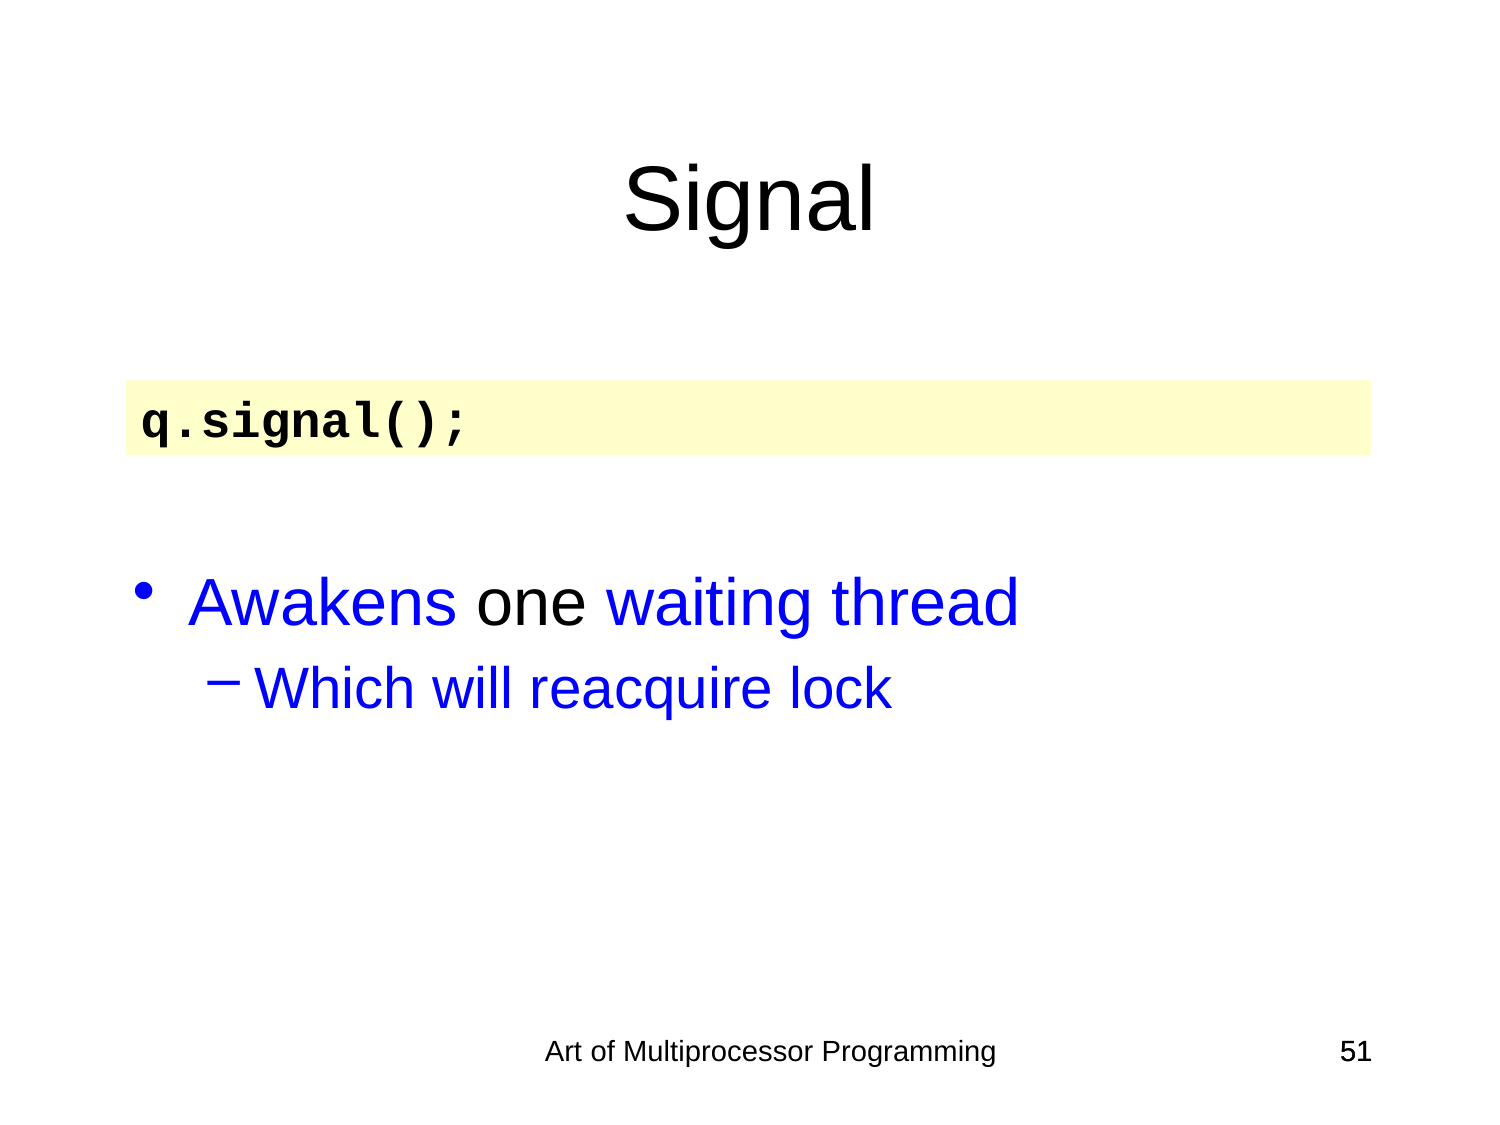

Signal
q.signal();
Awakens one waiting thread
Which will reacquire lock
Art of Multiprocessor Programming
51
51